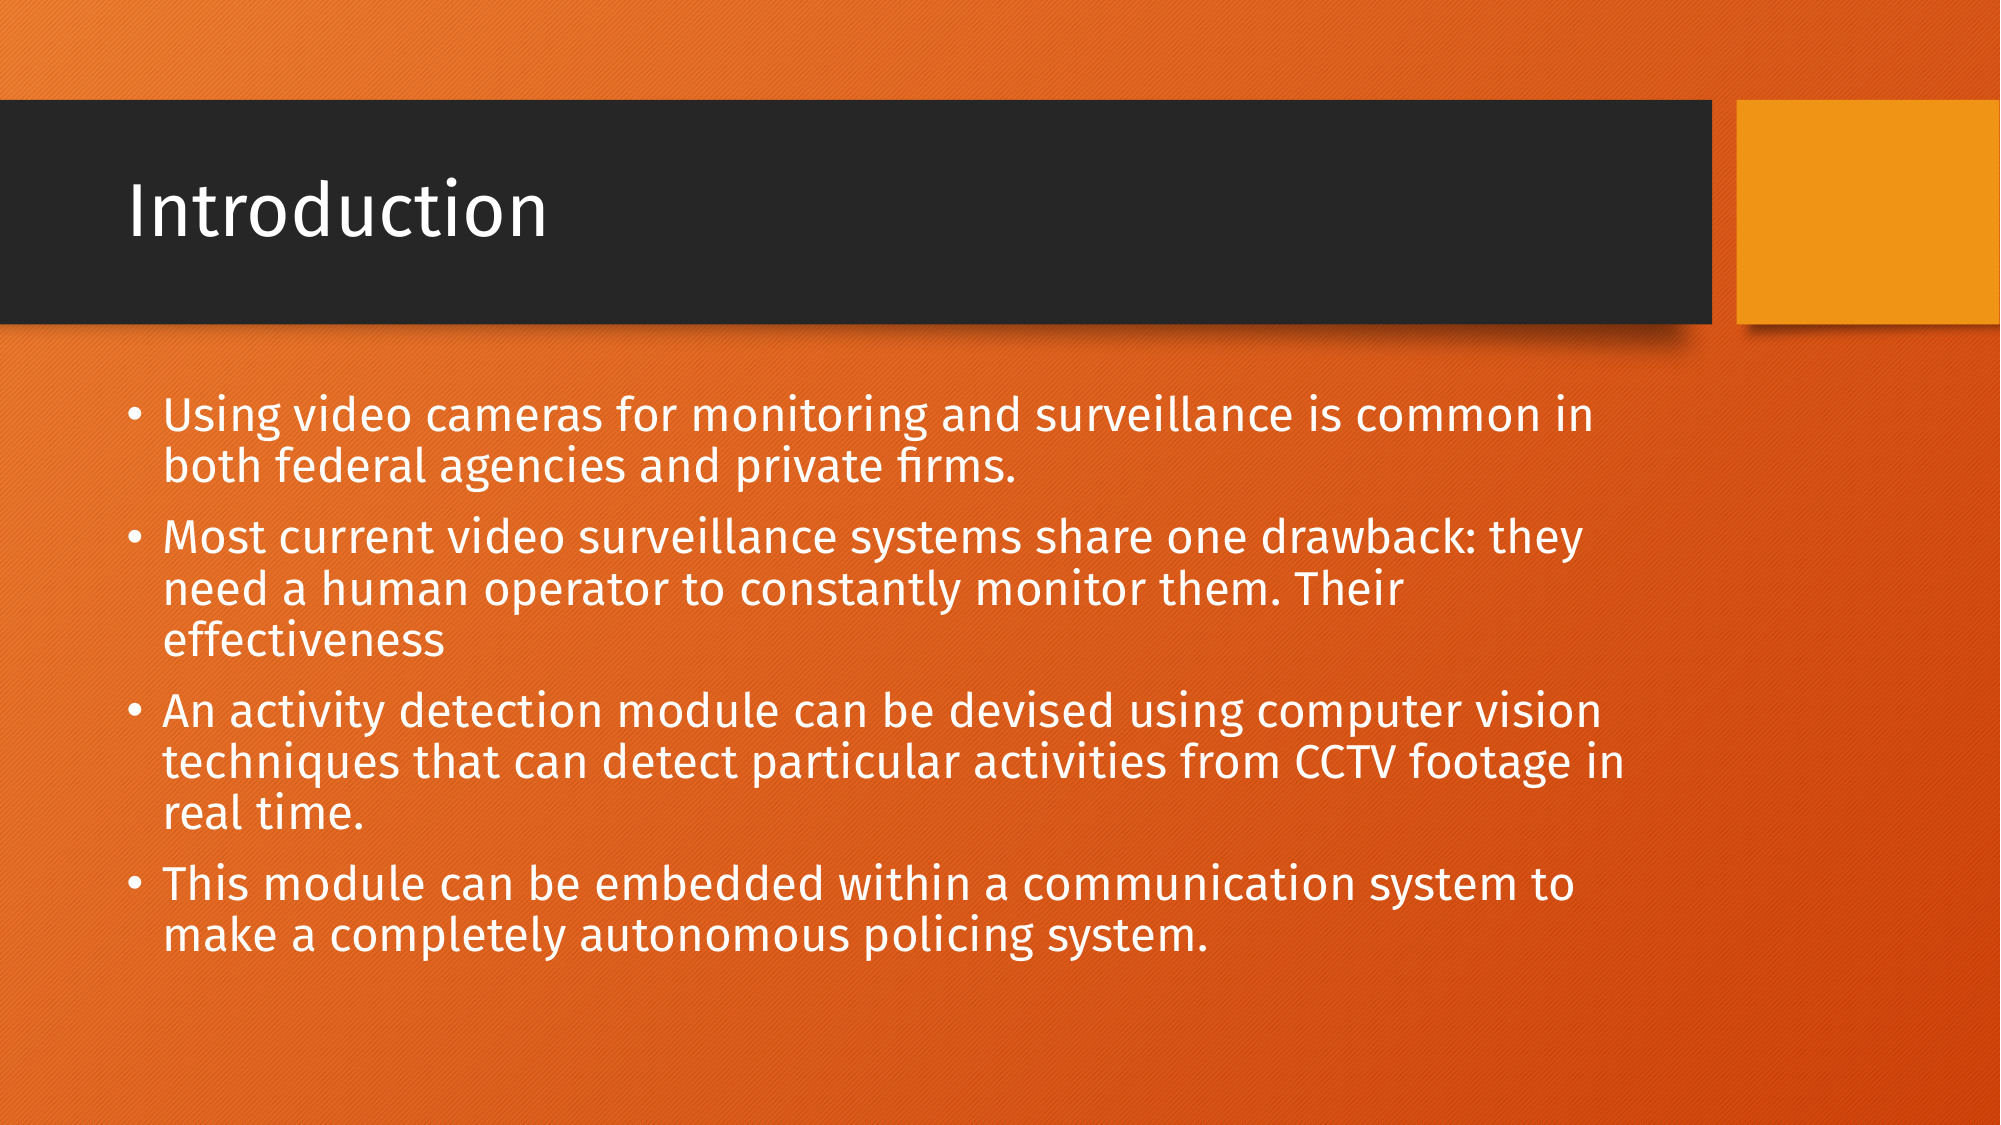

# Introduction
Using video cameras for monitoring and surveillance is common in both federal agencies and private firms.
Most current video surveillance systems share one drawback: they need a human operator to constantly monitor them. Their effectiveness
An activity detection module can be devised using computer vision techniques that can detect particular activities from CCTV footage in real time.
This module can be embedded within a communication system to make a completely autonomous policing system.